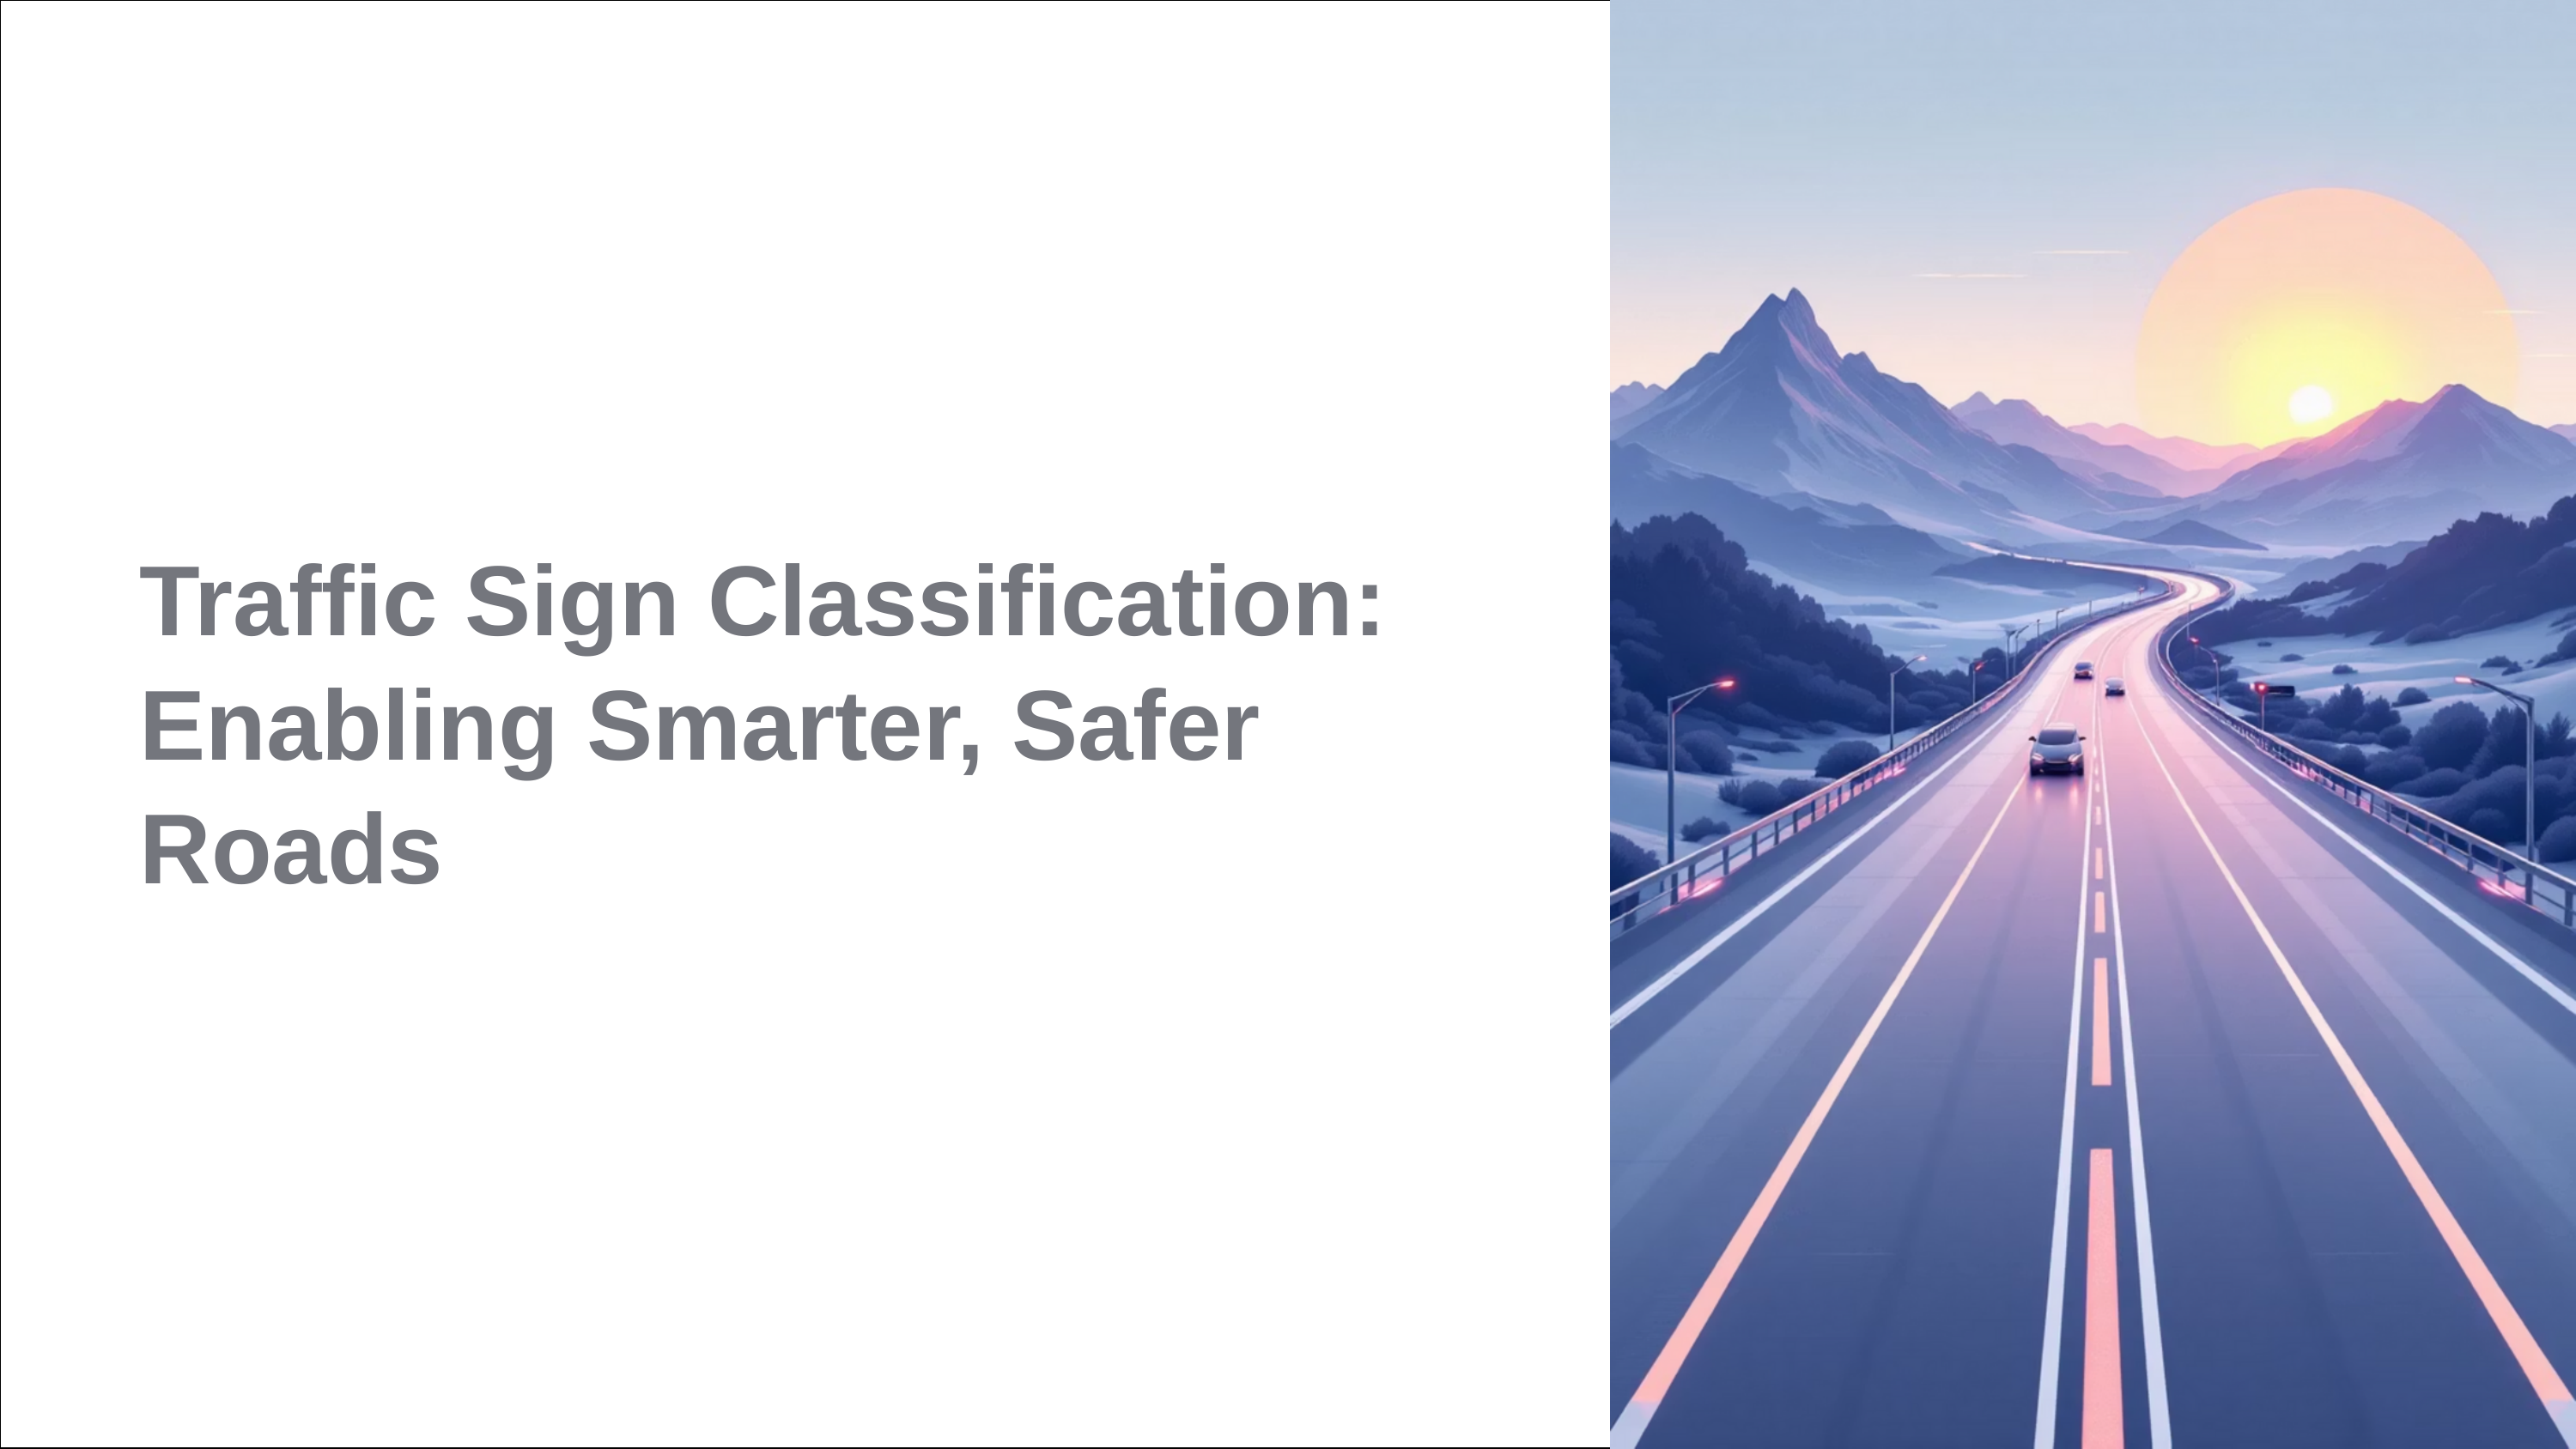

Traffic Sign Classification: Enabling Smarter, Safer Roads